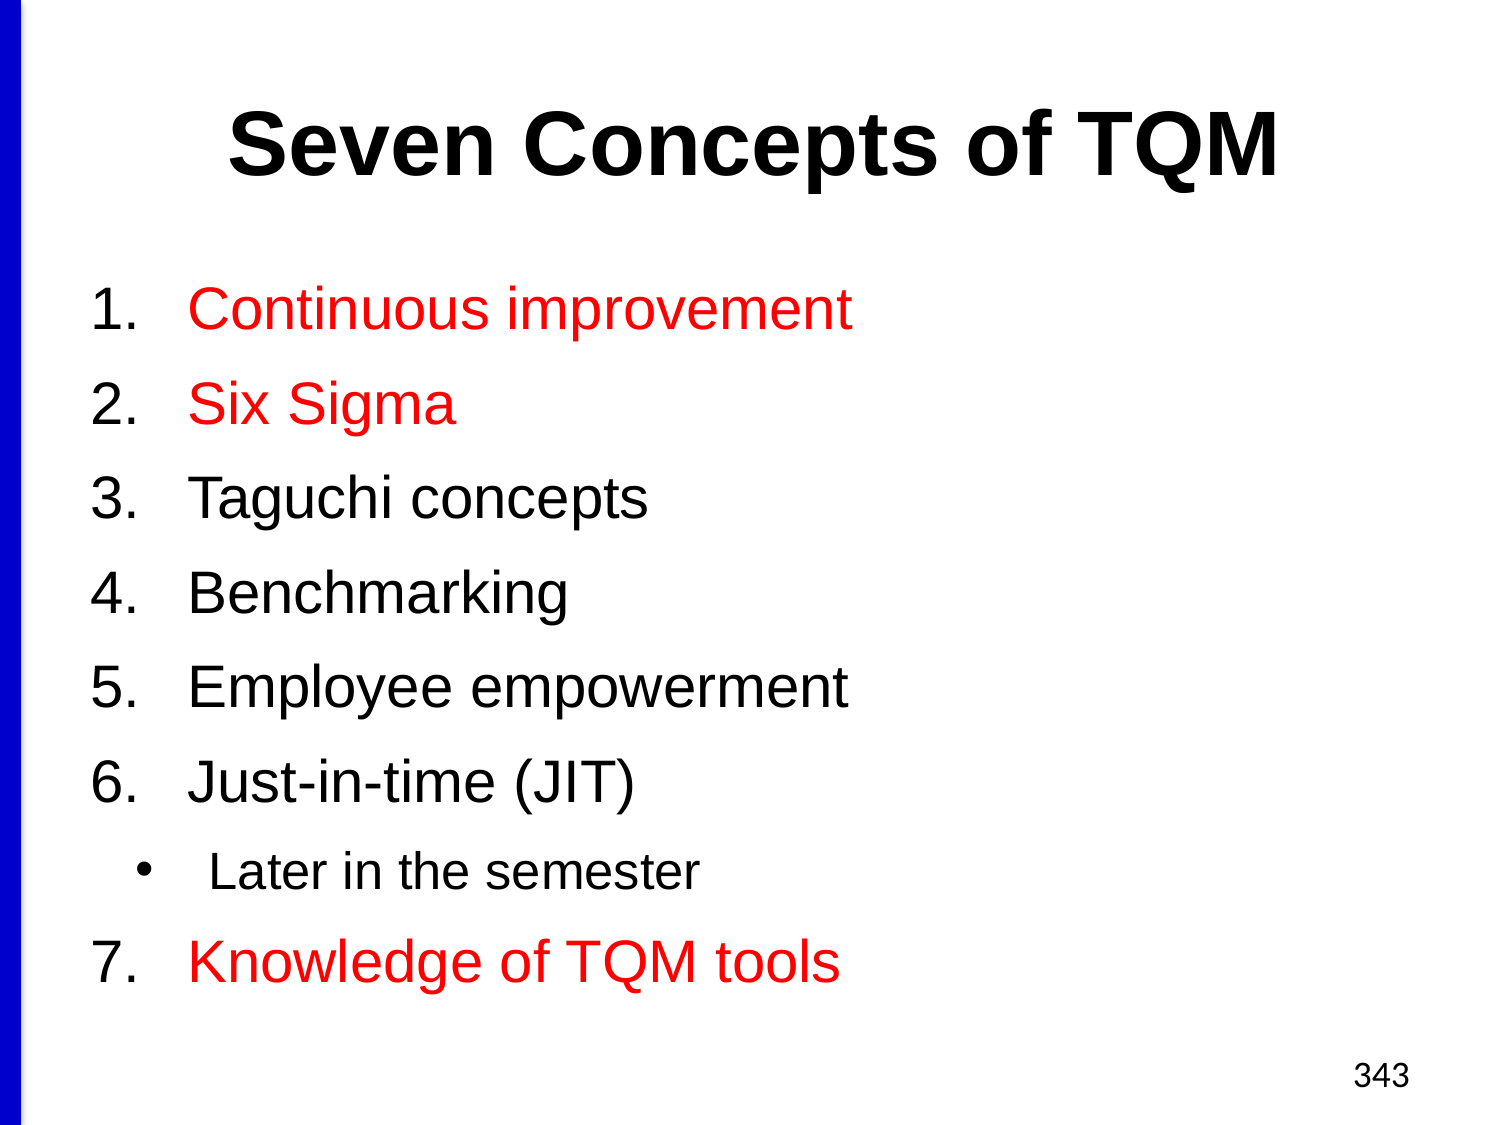

# Seven Concepts of TQM
Continuous improvement
Six Sigma
Taguchi concepts
Benchmarking
Employee empowerment
Just-in-time (JIT)
Later in the semester
Knowledge of TQM tools
343